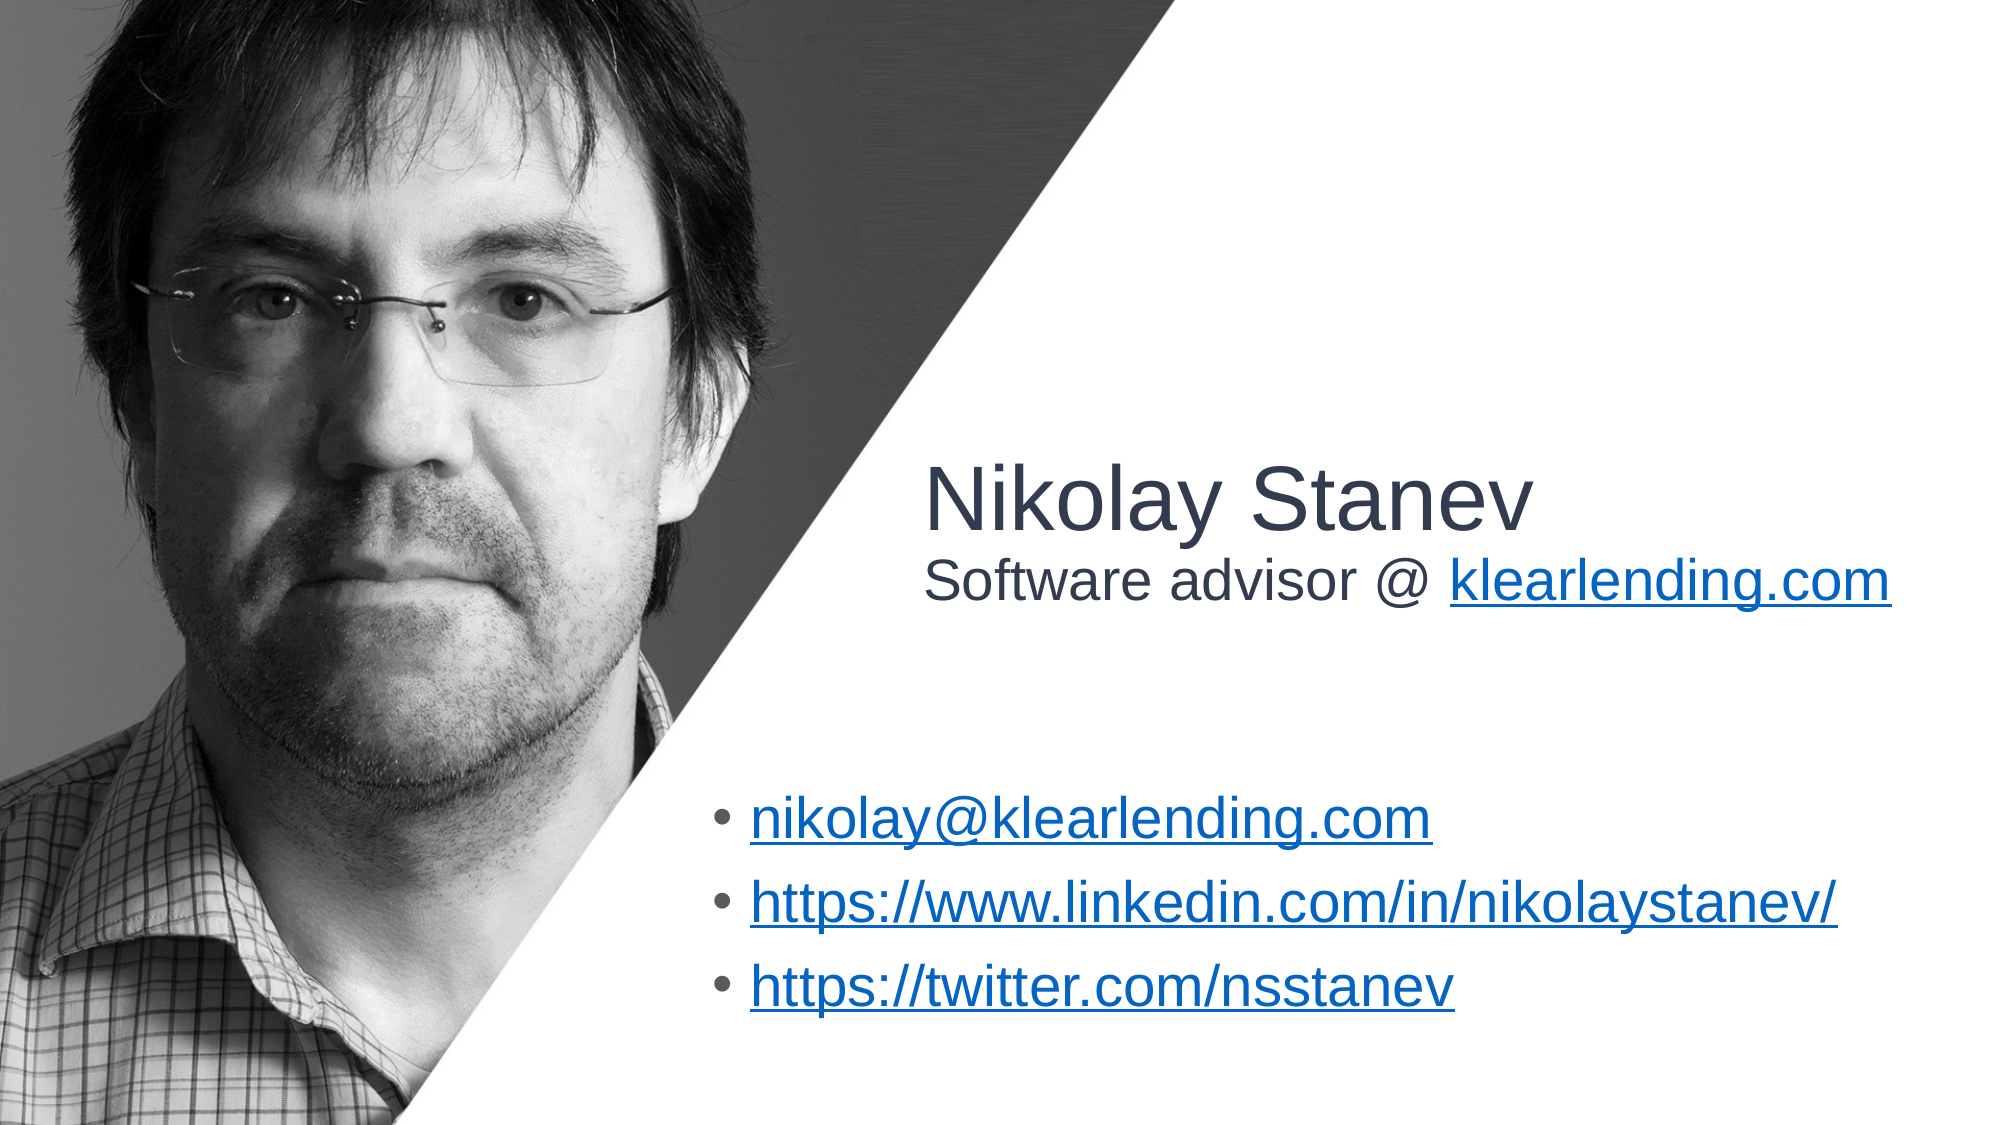

# Nikolay Stanev Software advisor @ klearlending.com
nikolay@klearlending.com
https://www.linkedin.com/in/nikolaystanev/
https://twitter.com/nsstanev